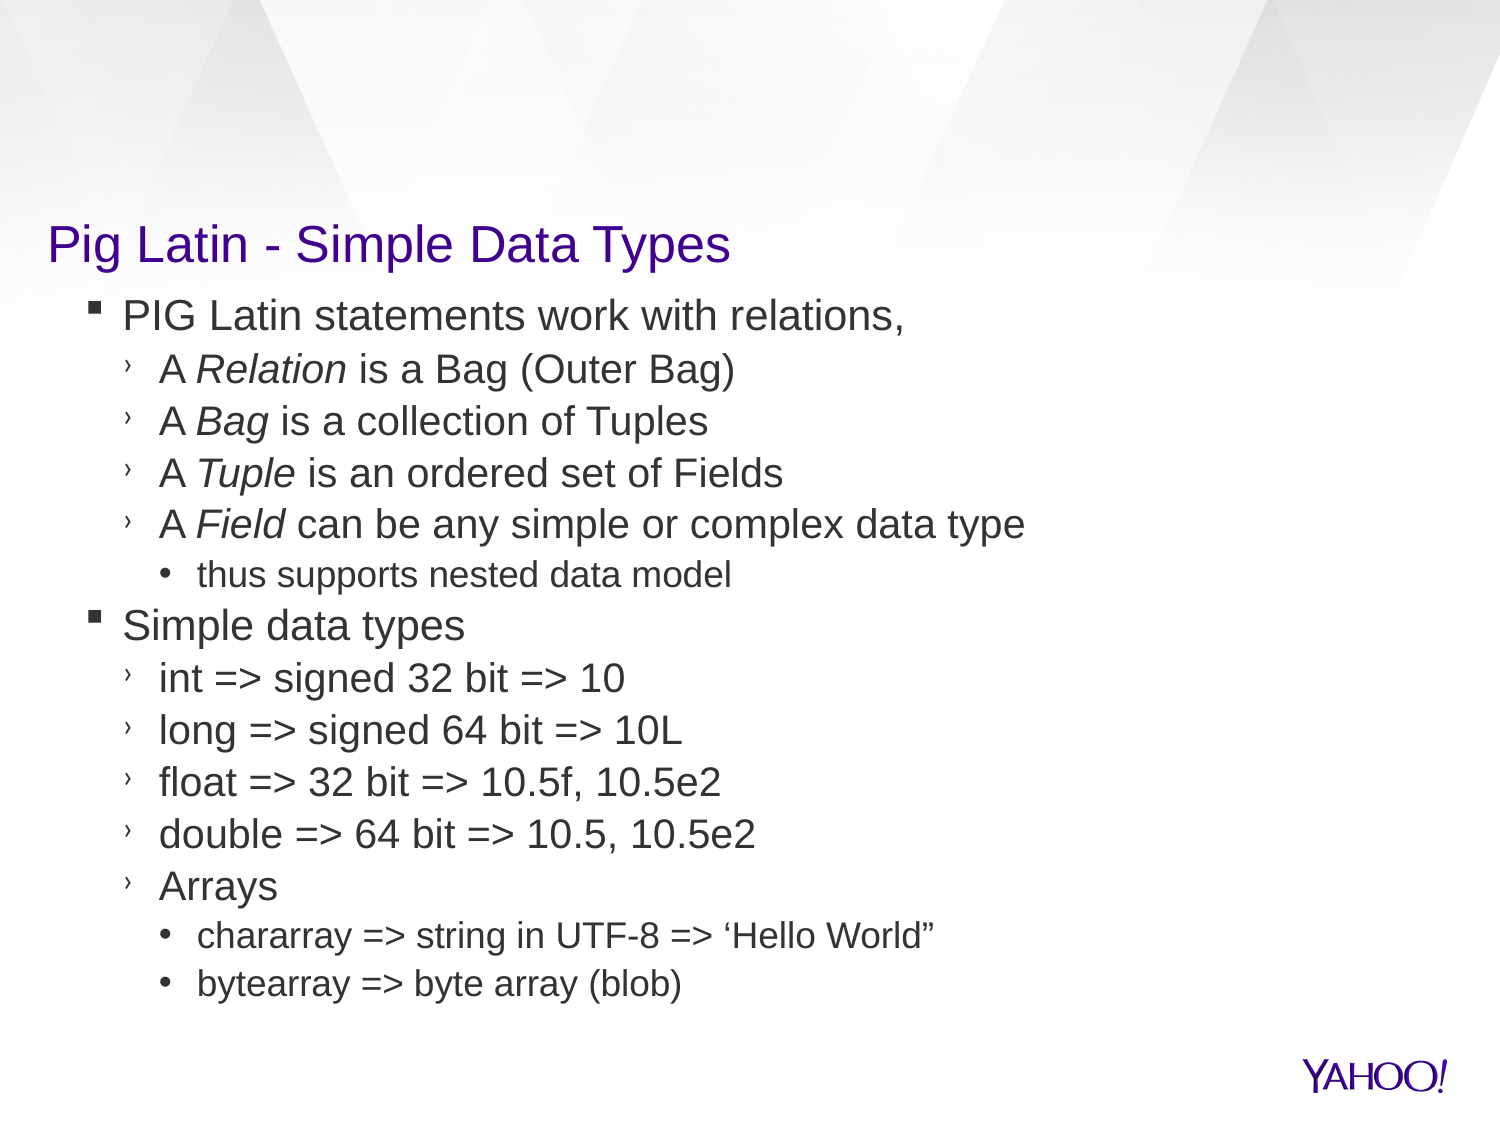

# Pig Latin - Simple Data Types
PIG Latin statements work with relations,
A Relation is a Bag (Outer Bag)
A Bag is a collection of Tuples
A Tuple is an ordered set of Fields
A Field can be any simple or complex data type
thus supports nested data model
Simple data types
int => signed 32 bit => 10
long => signed 64 bit => 10L
float => 32 bit => 10.5f, 10.5e2
double => 64 bit => 10.5, 10.5e2
Arrays
chararray => string in UTF-8 => ‘Hello World”
bytearray => byte array (blob)